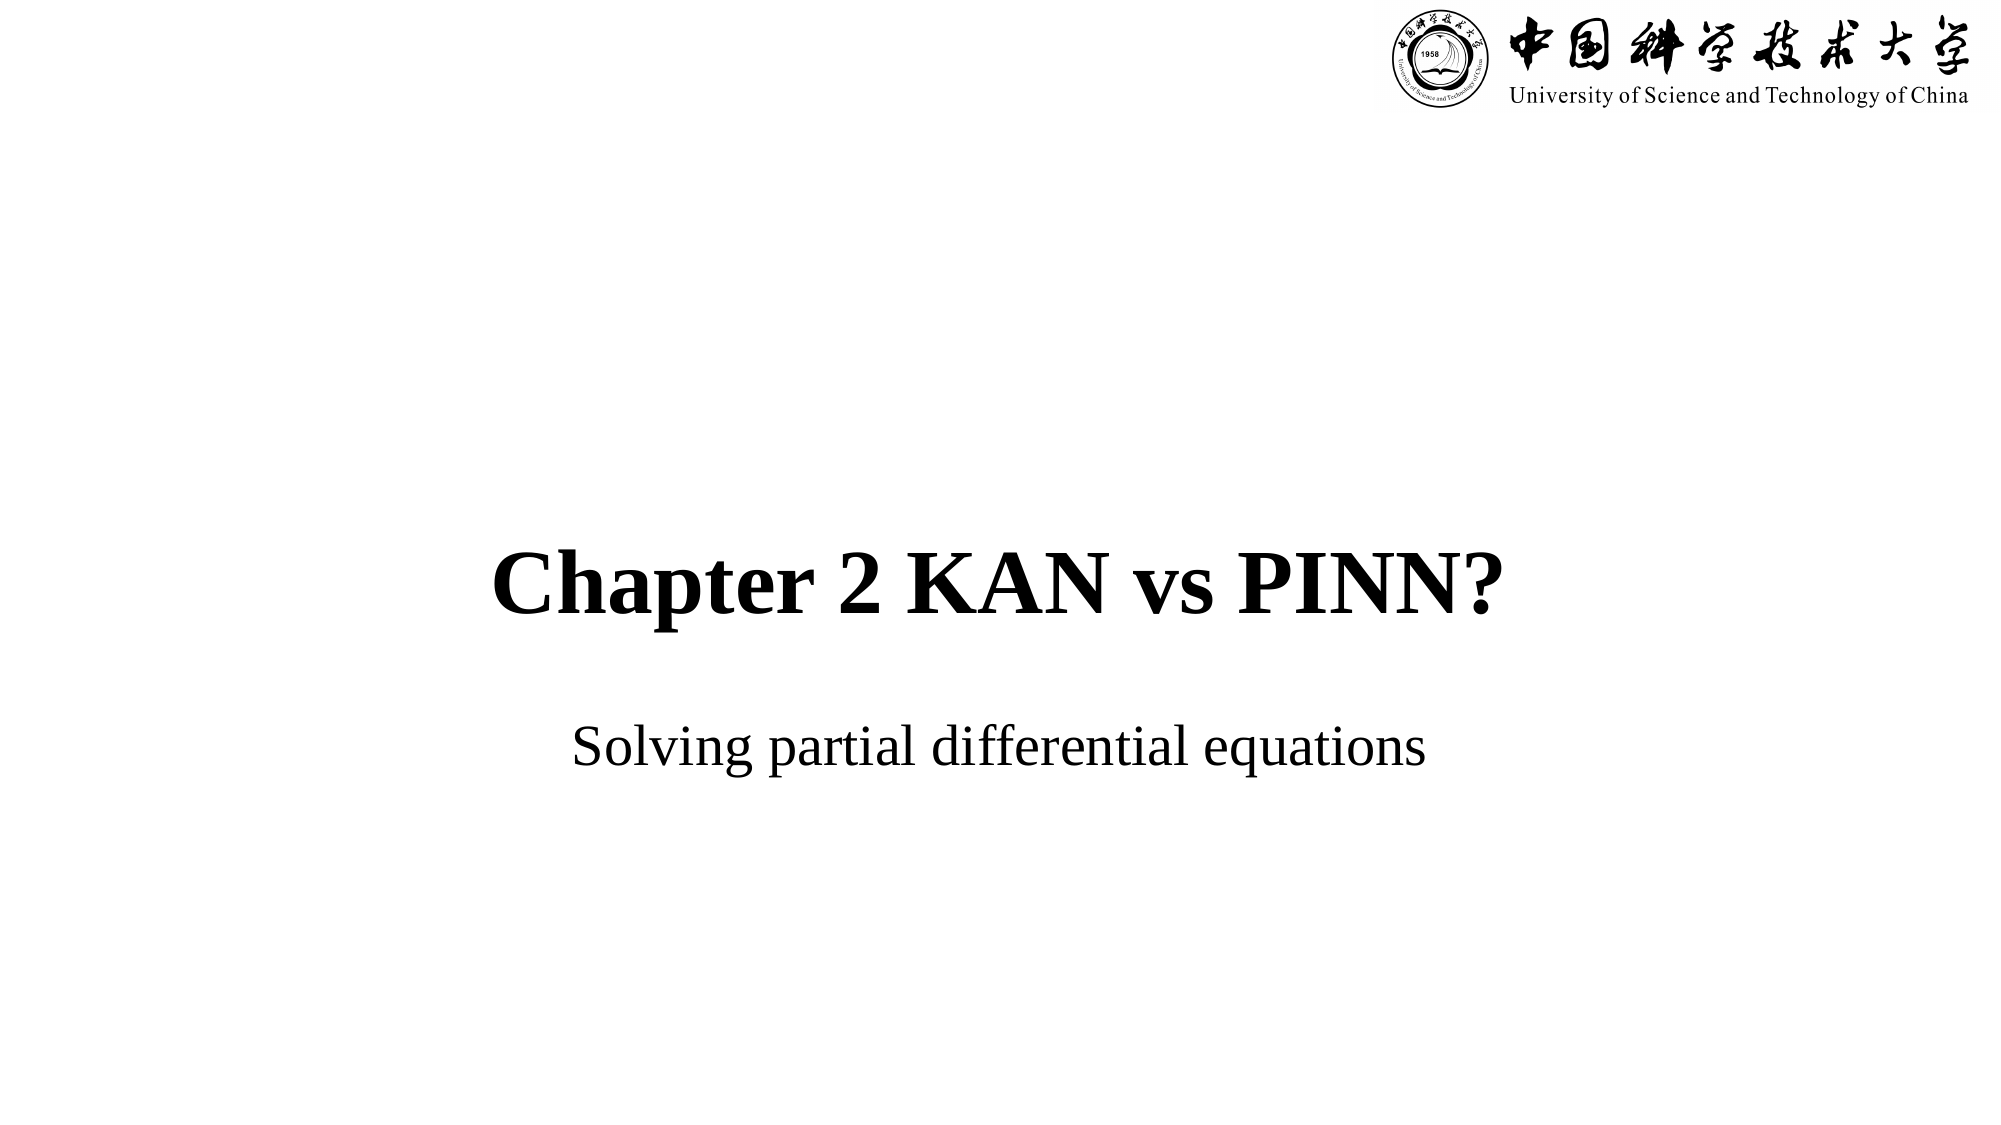

# Chapter 2 KAN vs PINN?
Solving partial differential equations